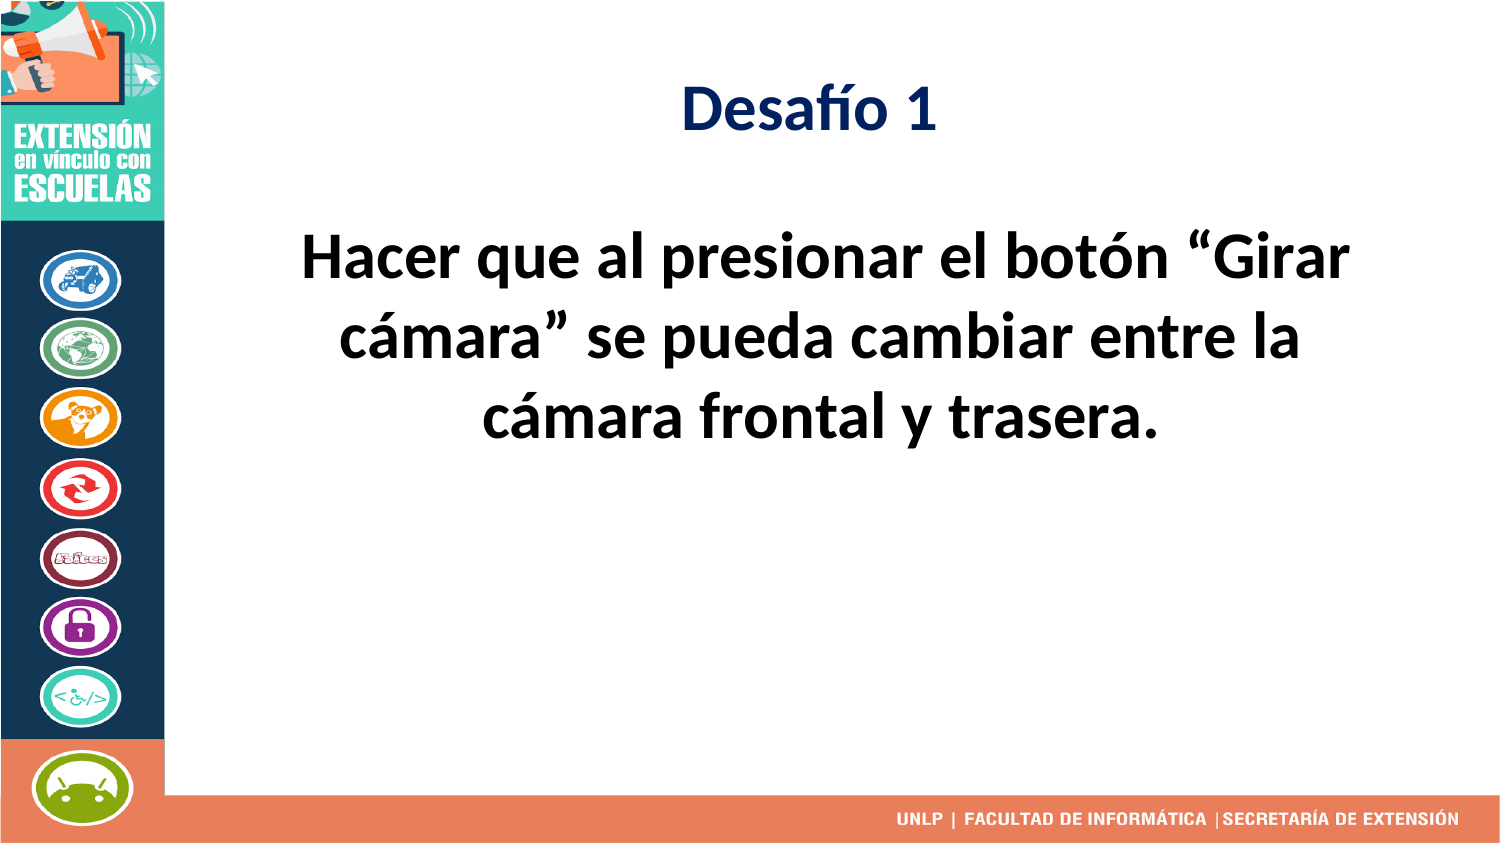

# Desafío 1
Hacer que al presionar el botón “Girar cámara” se pueda cambiar entre la cámara frontal y trasera.